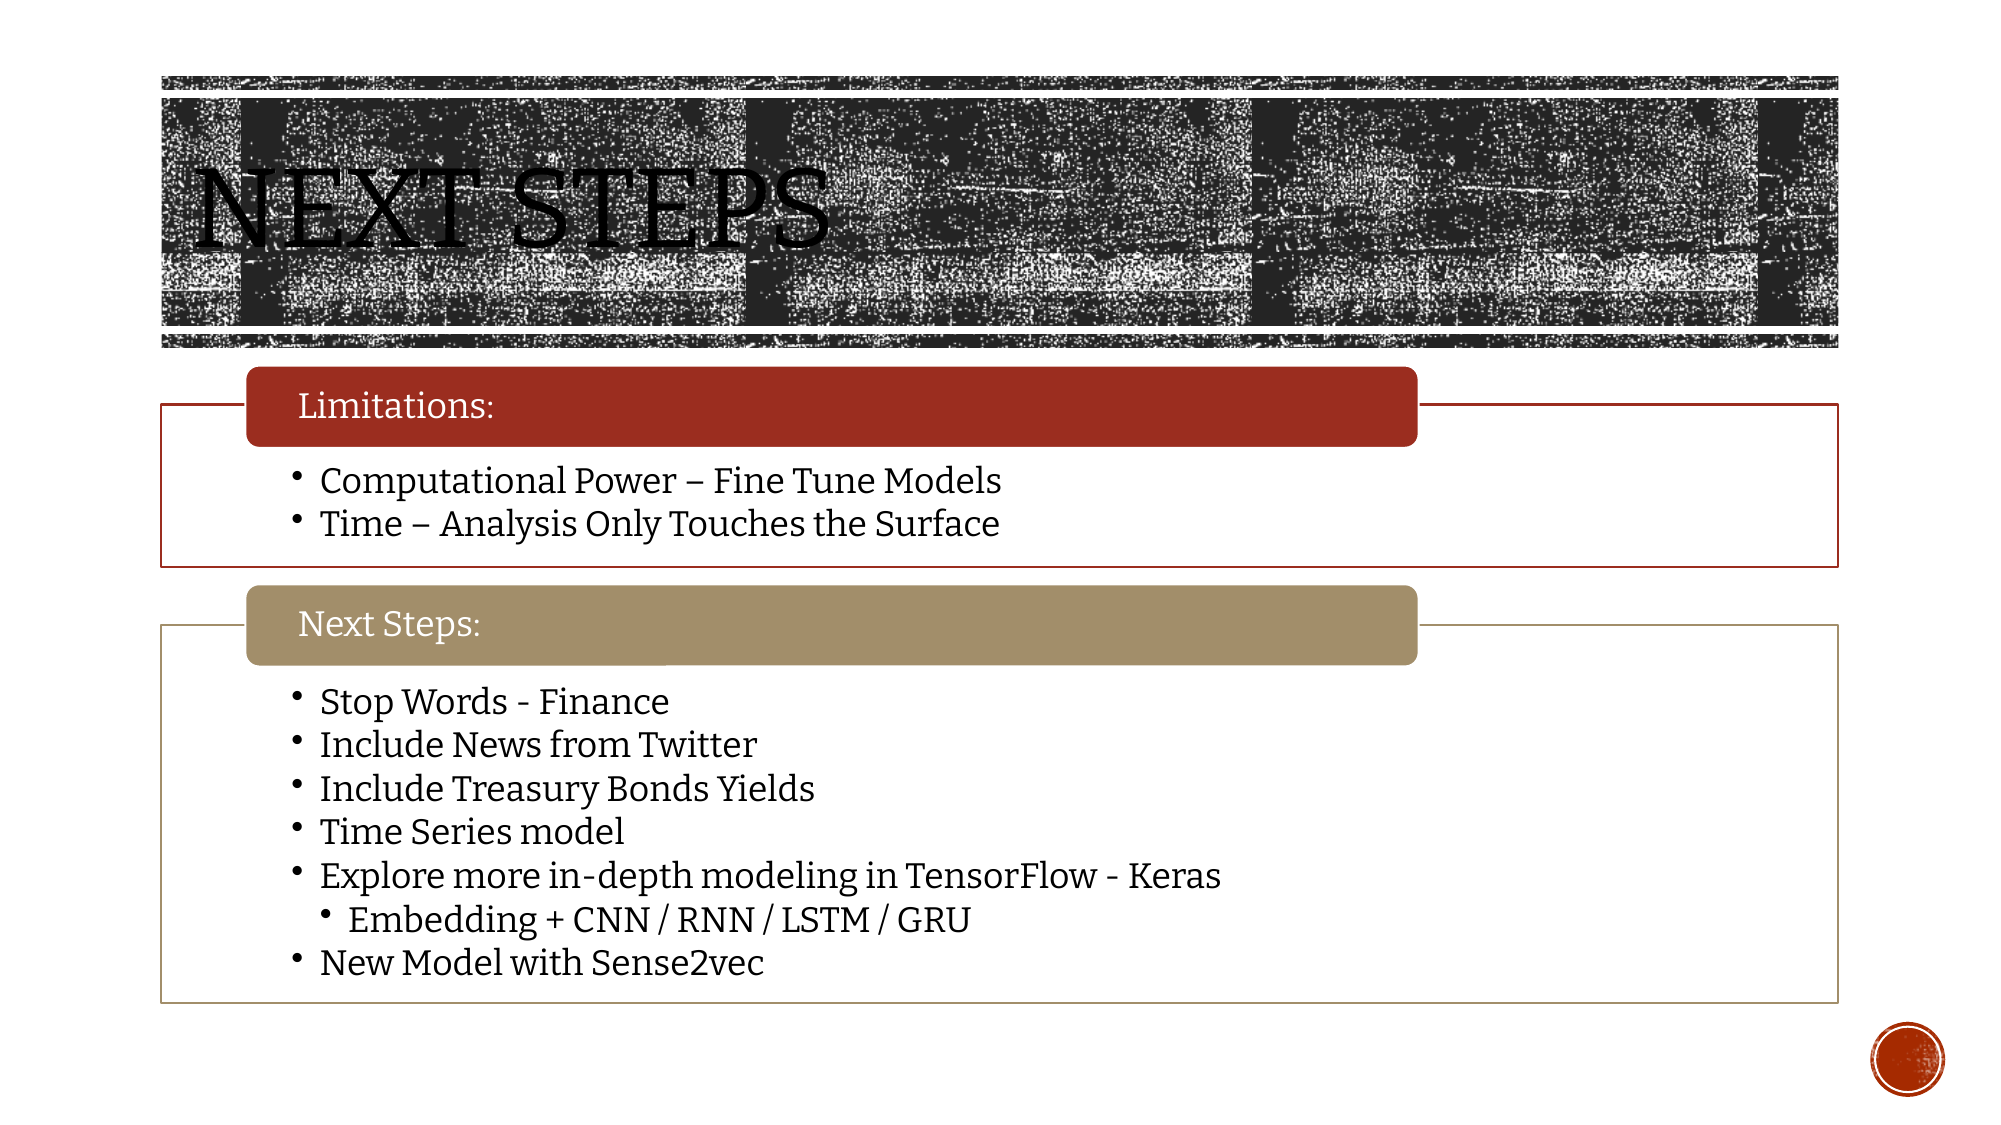

# Next Steps

Computational Power – Fine Tune Models
Time – Analysis Only Touches the Surface
Limitations:
Stop Words - Finance
Include News from Twitter
Include Treasury Bonds Yields
Time Series model
Explore more in-depth modeling in TensorFlow - Keras
Embedding + CNN / RNN / LSTM / GRU
New Model with Sense2vec
Next Steps: